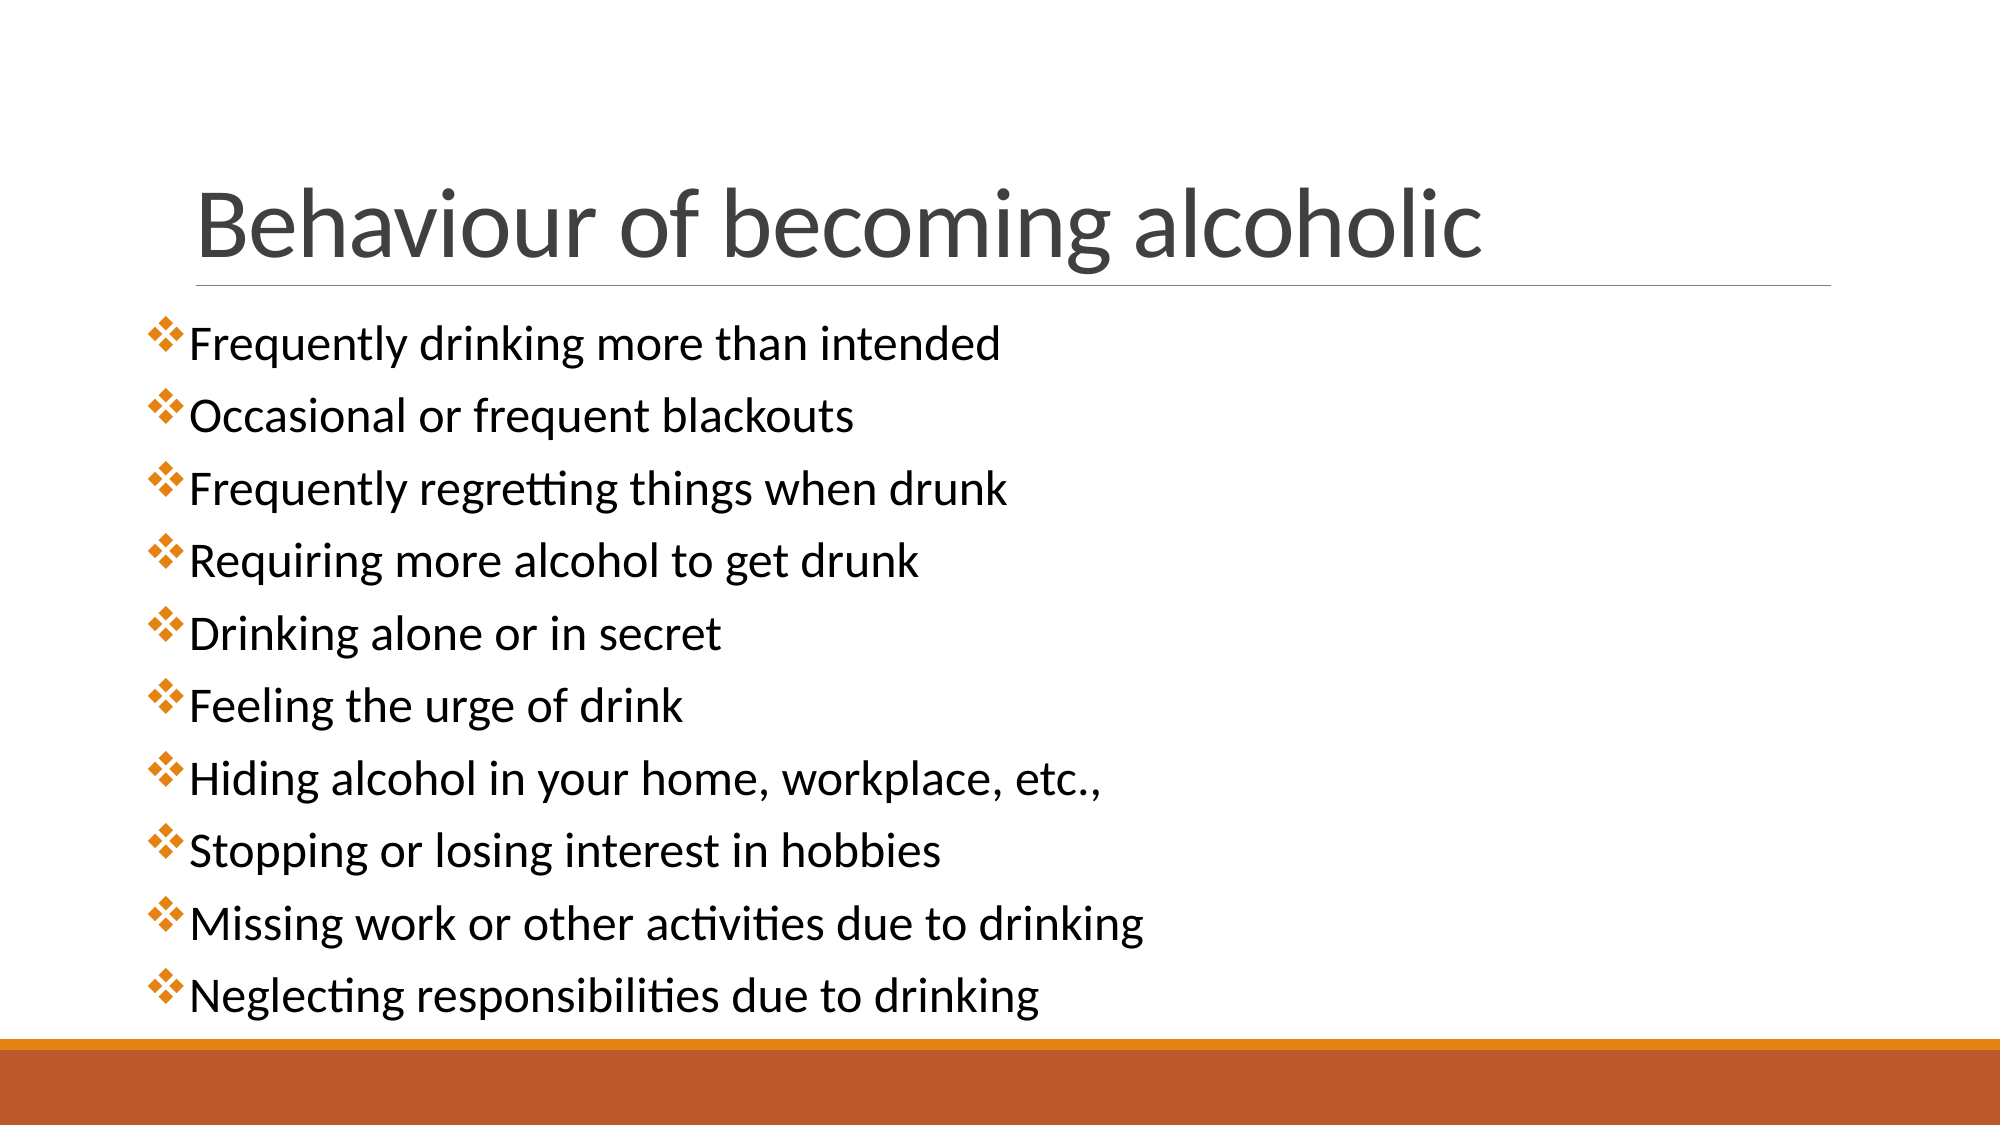

# Behaviour of becoming alcoholic
Frequently drinking more than intended
Occasional or frequent blackouts
Frequently regretting things when drunk
Requiring more alcohol to get drunk
Drinking alone or in secret
Feeling the urge of drink
Hiding alcohol in your home, workplace, etc.,
Stopping or losing interest in hobbies
Missing work or other activities due to drinking
Neglecting responsibilities due to drinking